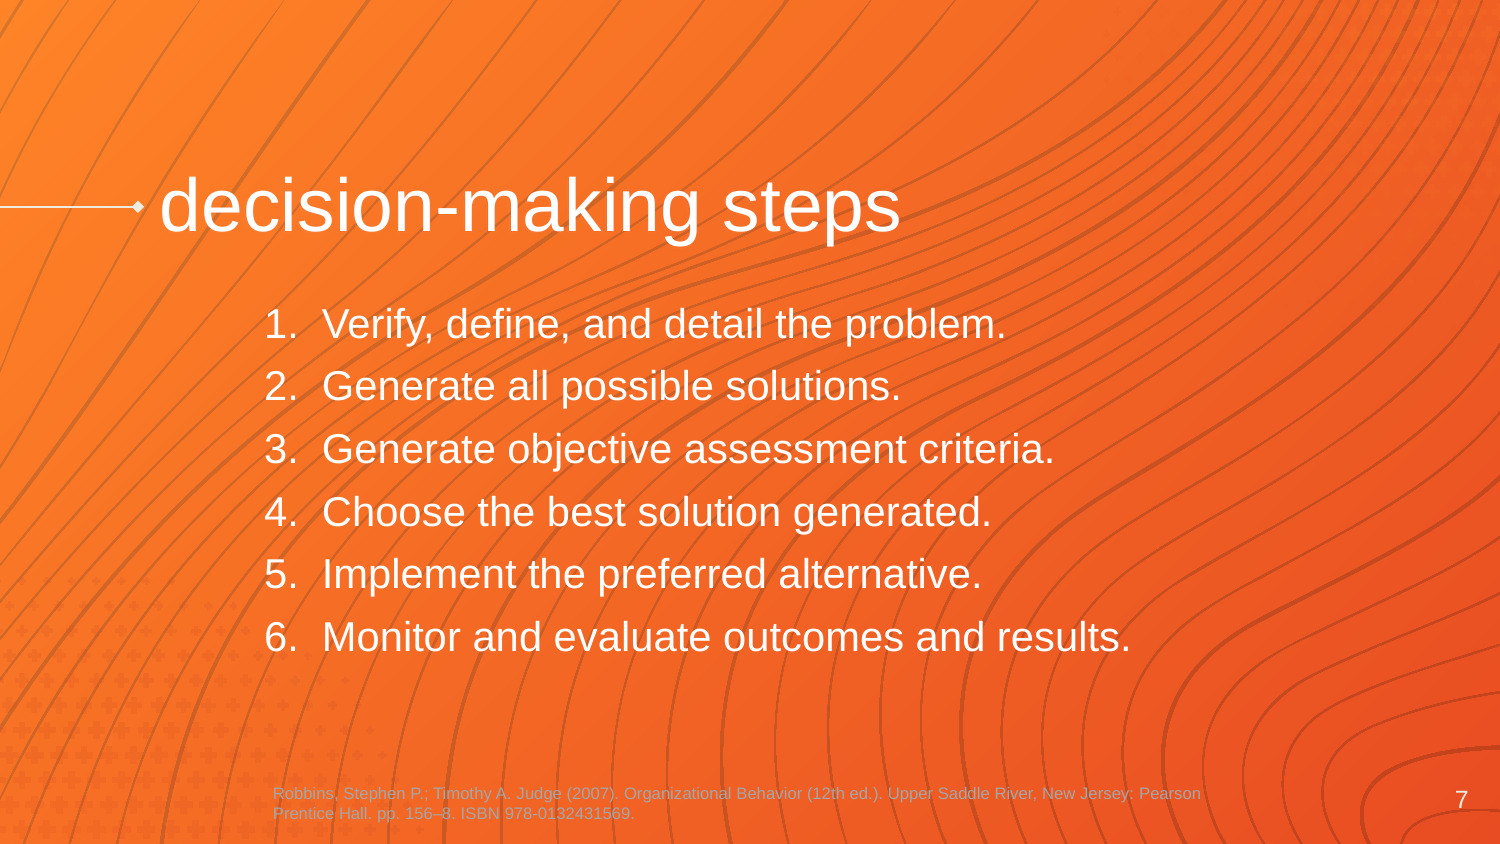

# decision-making steps
1.  Verify, define, and detail the problem.
2.  Generate all possible solutions.
3.  Generate objective assessment criteria.
4.  Choose the best solution generated.
5.  Implement the preferred alternative.
6.  Monitor and evaluate outcomes and results.

7
Robbins, Stephen P.; Timothy A. Judge (2007). Organizational Behavior (12th ed.). Upper Saddle River, New Jersey: Pearson Prentice Hall. pp. 156–8. ISBN 978-0132431569.